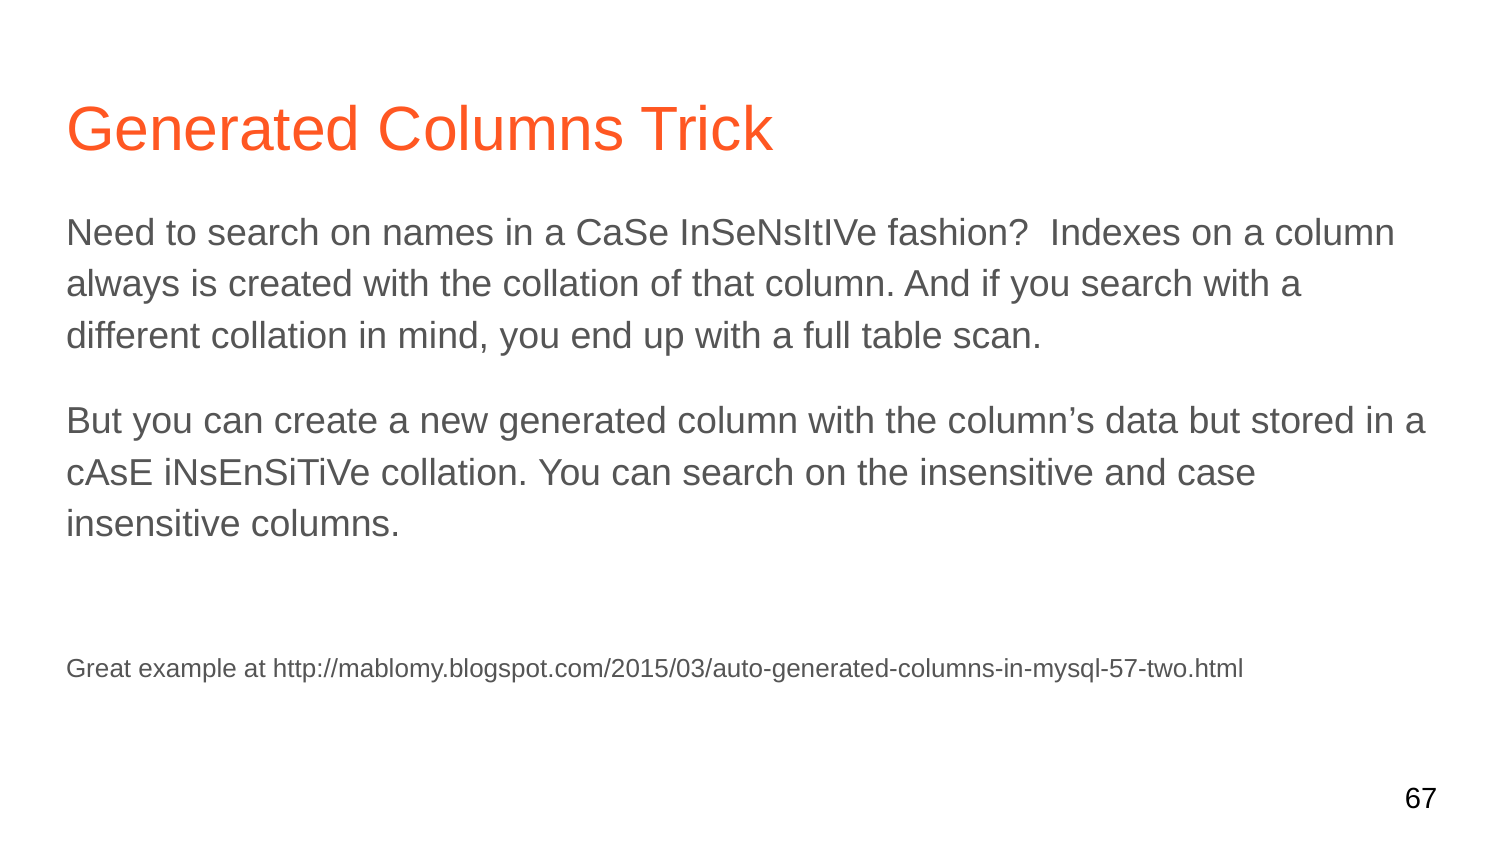

# Generated Columns Trick
Need to search on names in a CaSe InSeNsItIVe fashion?  Indexes on a column always is created with the collation of that column. And if you search with a different collation in mind, you end up with a full table scan.
But you can create a new generated column with the column’s data but stored in a cAsE iNsEnSiTiVe collation. You can search on the insensitive and case insensitive columns.

Great example at http://mablomy.blogspot.com/2015/03/auto-generated-columns-in-mysql-57-two.html
67